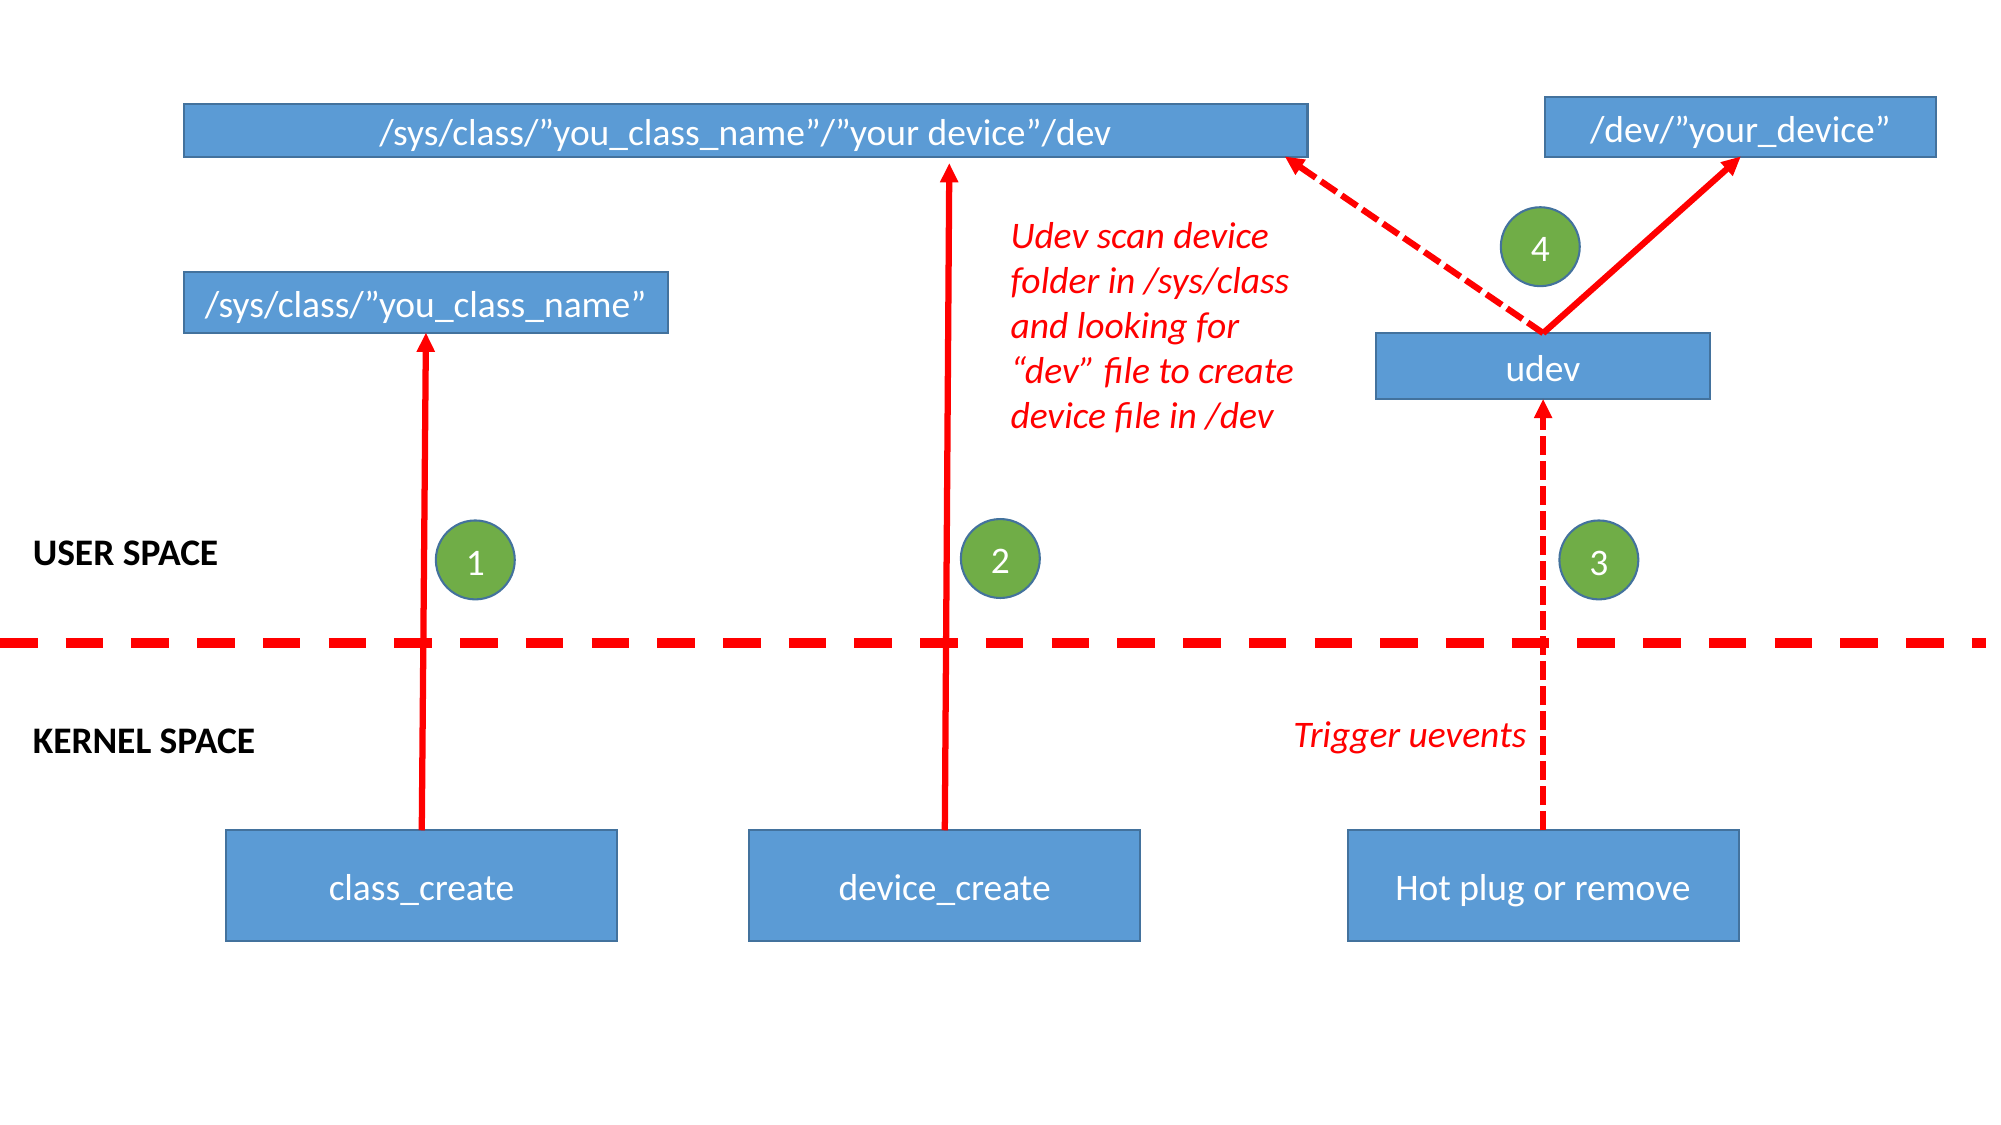

/dev/”your_device”
/sys/class/”you_class_name”/”your device”/dev
Udev scan device folder in /sys/class and looking for “dev” file to create device file in /dev
4
/sys/class/”you_class_name”
udev
2
1
3
USER SPACE
Trigger uevents
KERNEL SPACE
class_create
device_create
Hot plug or remove